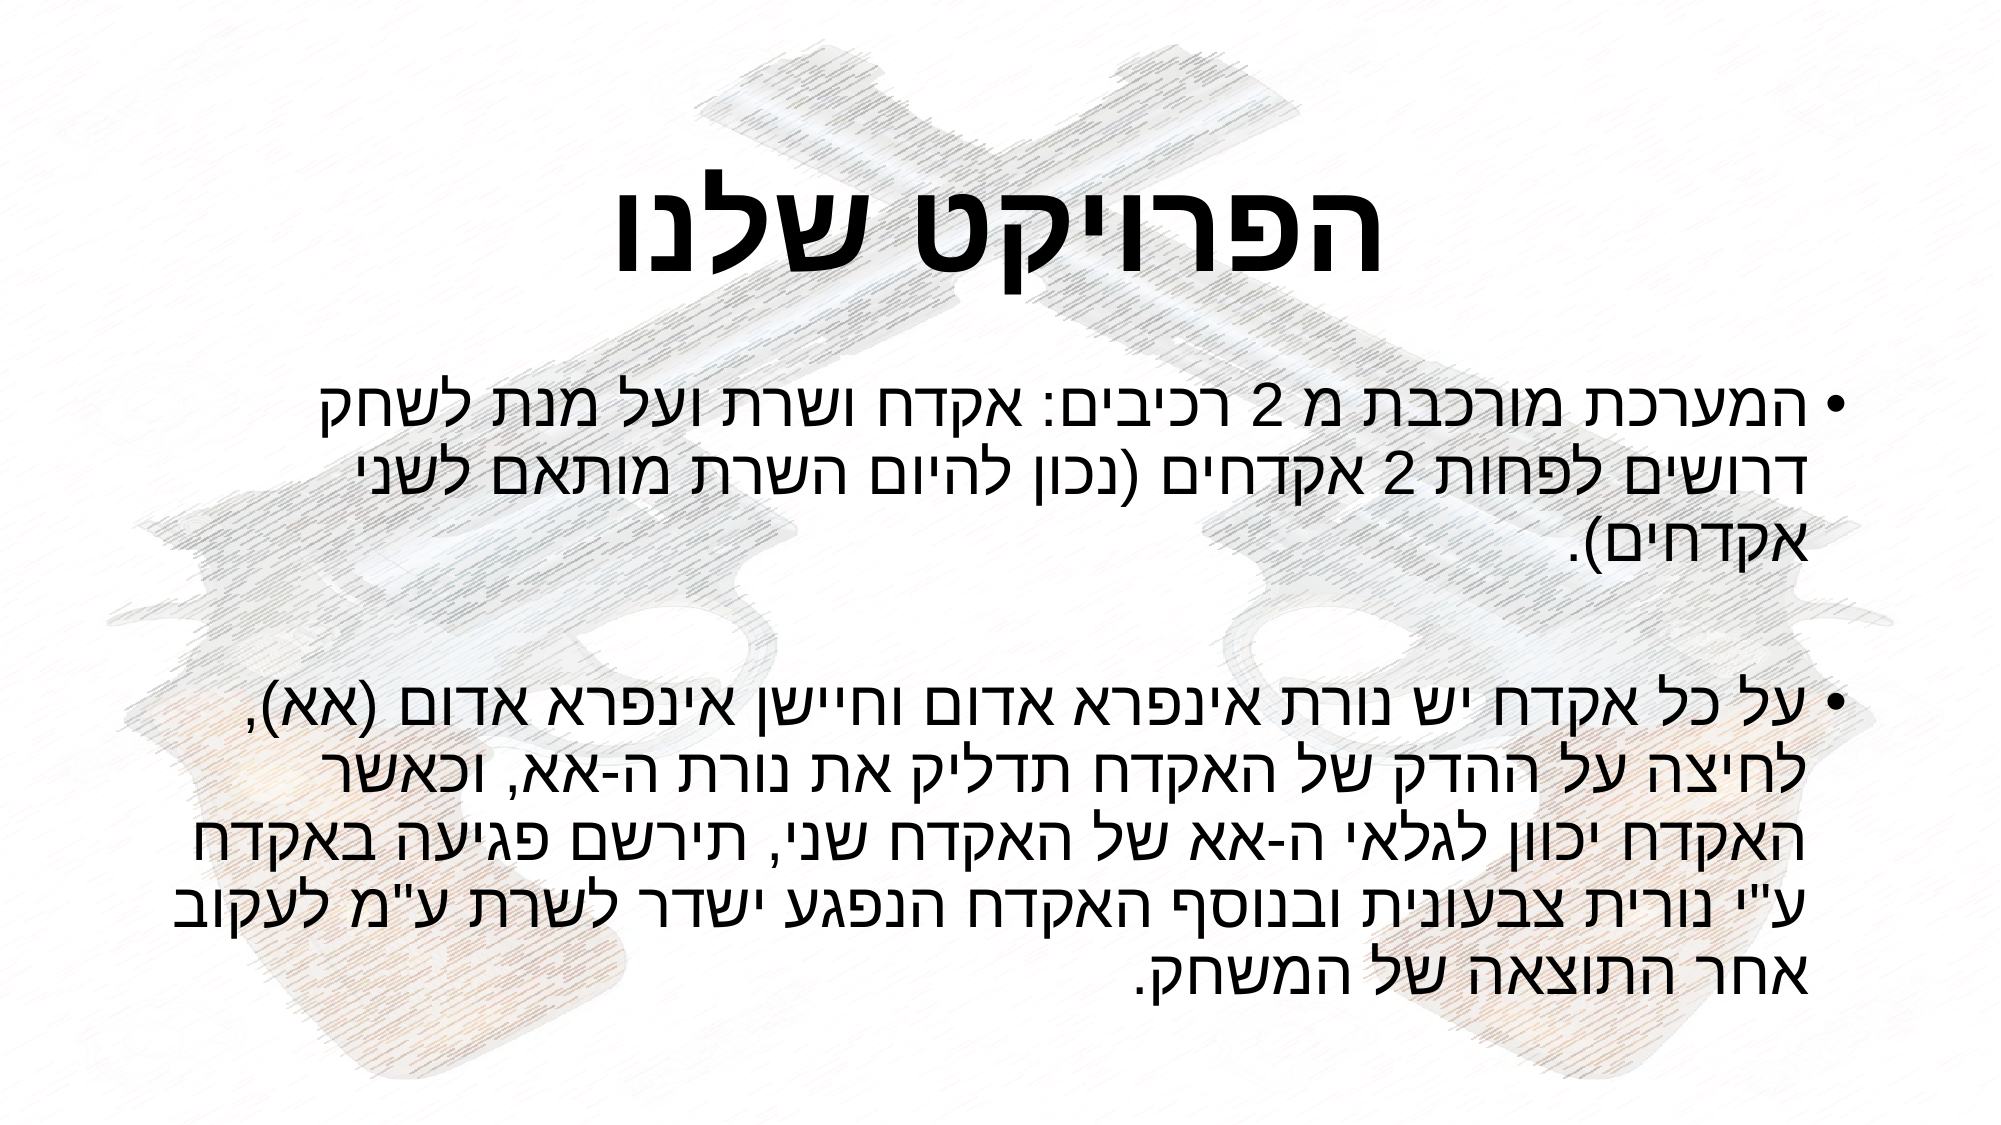

# הפרויקט שלנו
המערכת מורכבת מ 2 רכיבים: אקדח ושרת ועל מנת לשחק דרושים לפחות 2 אקדחים (נכון להיום השרת מותאם לשני אקדחים).
על כל אקדח יש נורת אינפרא אדום וחיישן אינפרא אדום (אא), לחיצה על ההדק של האקדח תדליק את נורת ה-אא, וכאשר האקדח יכוון לגלאי ה-אא של האקדח שני, תירשם פגיעה באקדח ע"י נורית צבעונית ובנוסף האקדח הנפגע ישדר לשרת ע"מ לעקוב אחר התוצאה של המשחק.